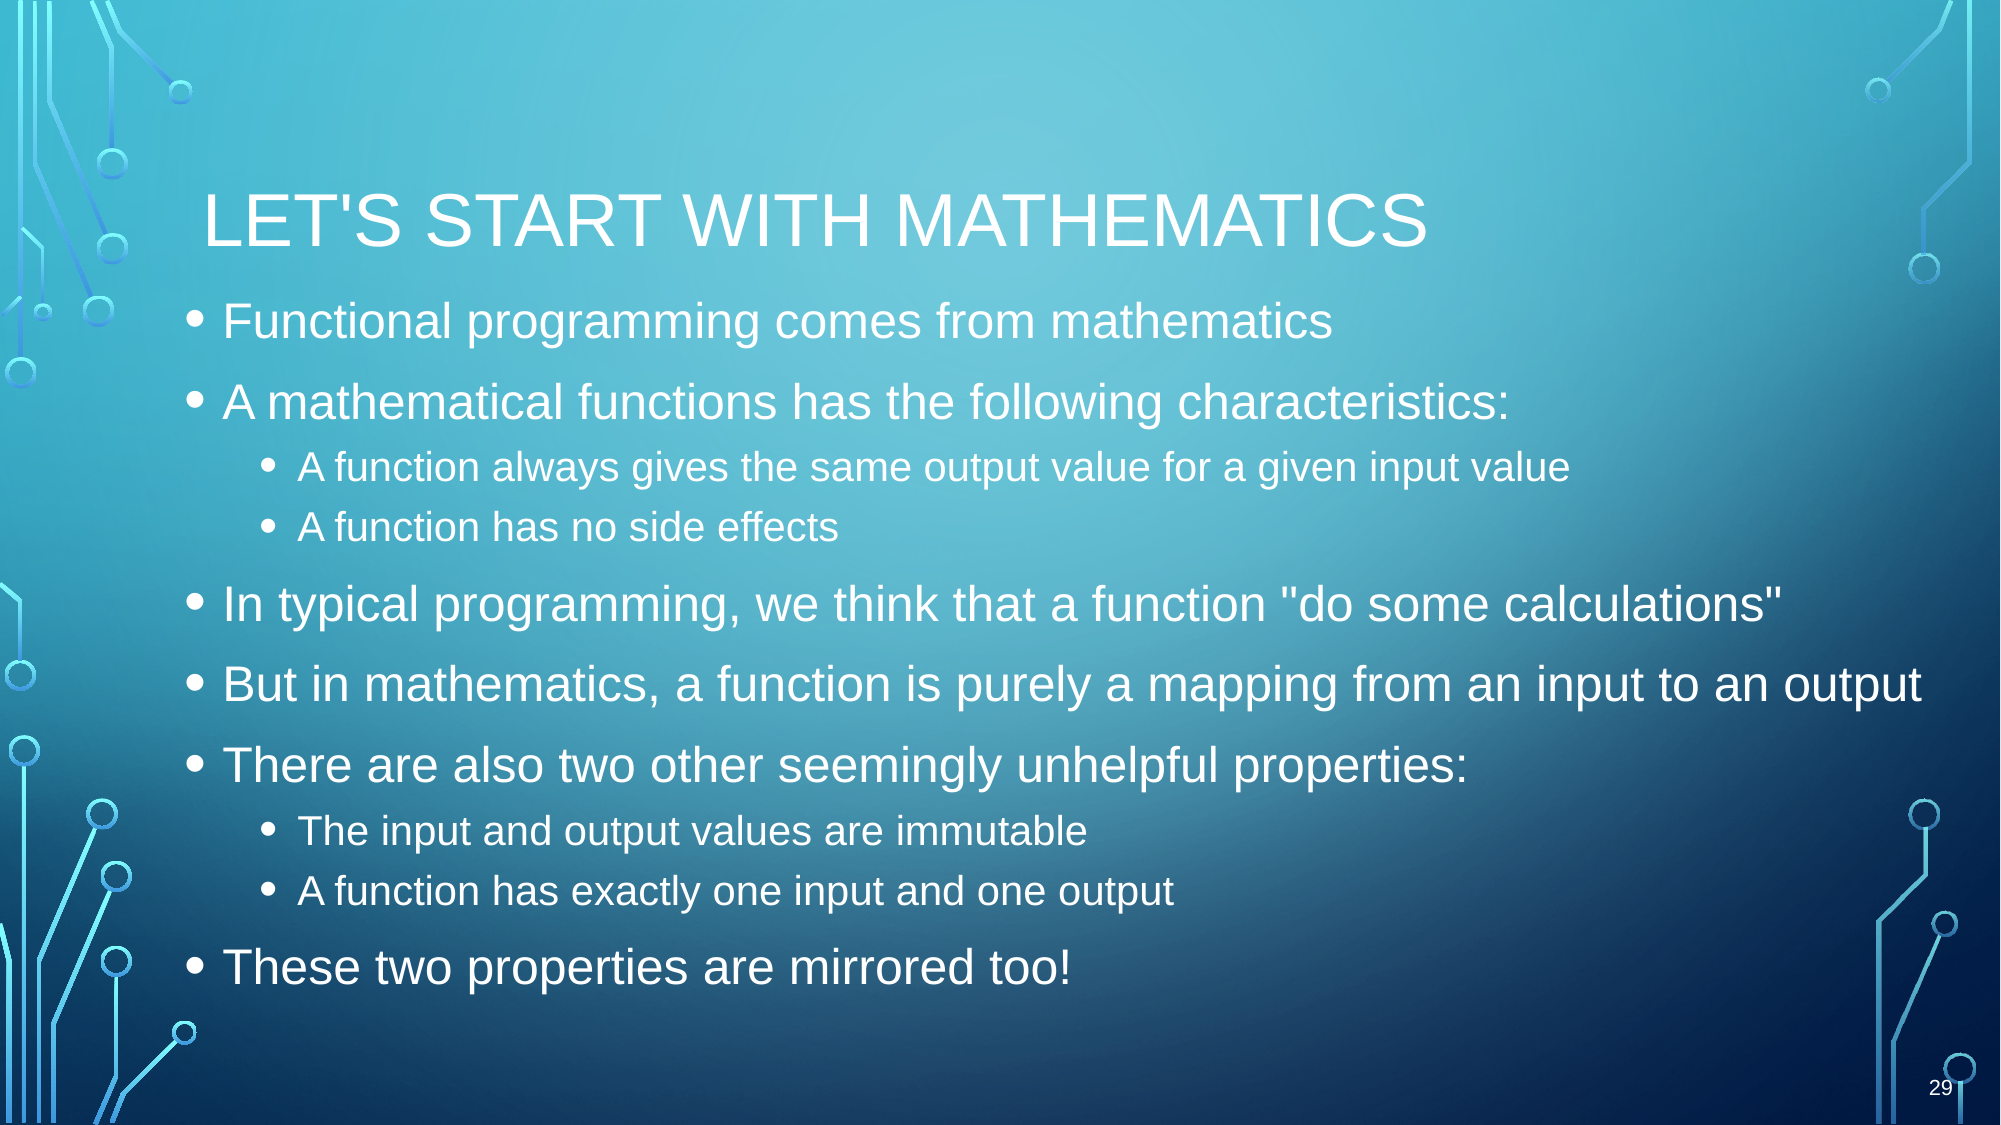

# Let's start with mathematics
Functional programming comes from mathematics
A mathematical functions has the following characteristics:
A function always gives the same output value for a given input value
A function has no side effects
In typical programming, we think that a function "do some calculations"
But in mathematics, a function is purely a mapping from an input to an output
There are also two other seemingly unhelpful properties:
The input and output values are immutable
A function has exactly one input and one output
These two properties are mirrored too!

29